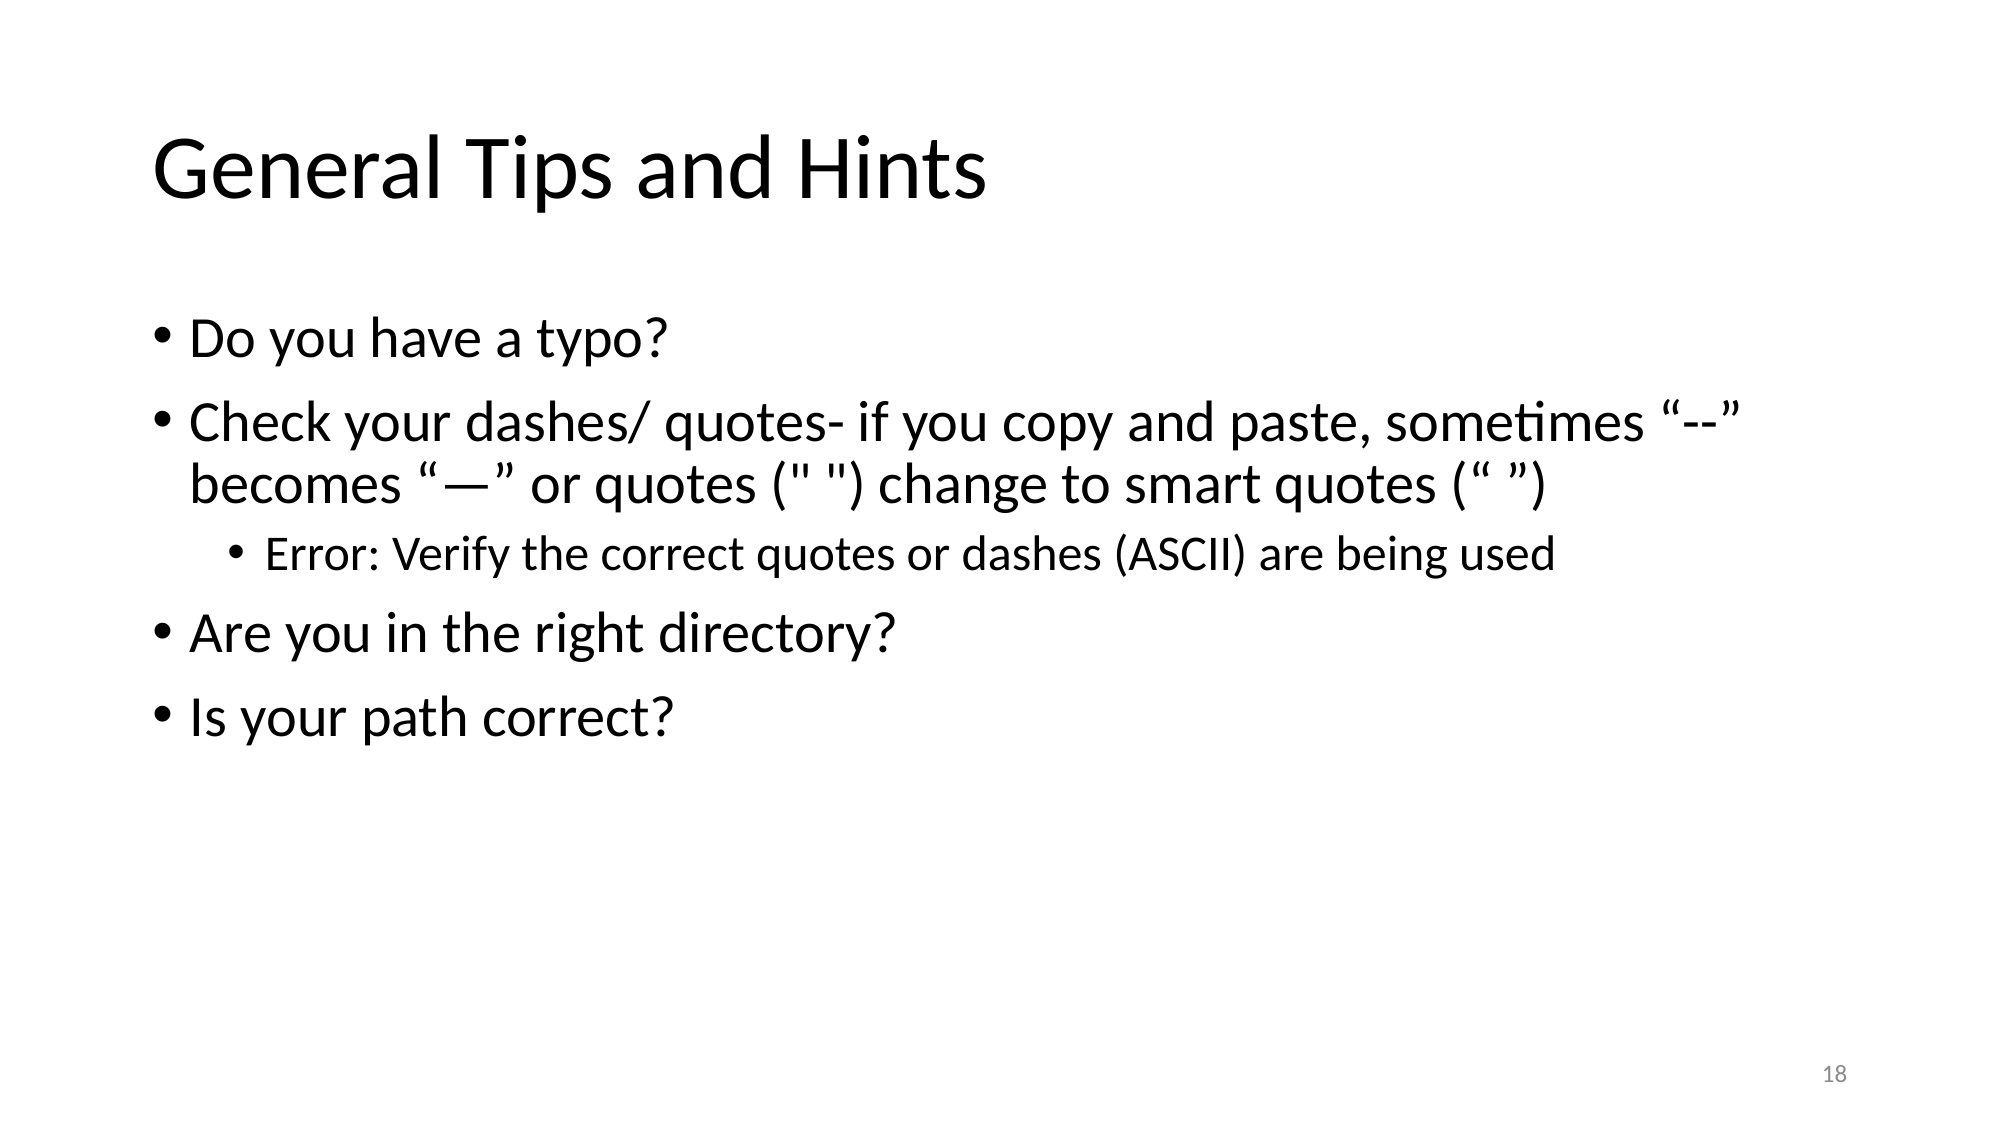

# General Tips and Hints
Do you have a typo?
Check your dashes/ quotes- if you copy and paste, sometimes “--” becomes “—” or quotes (" ") change to smart quotes (“ ”)
Error: Verify the correct quotes or dashes (ASCII) are being used
Are you in the right directory?
Is your path correct?
18